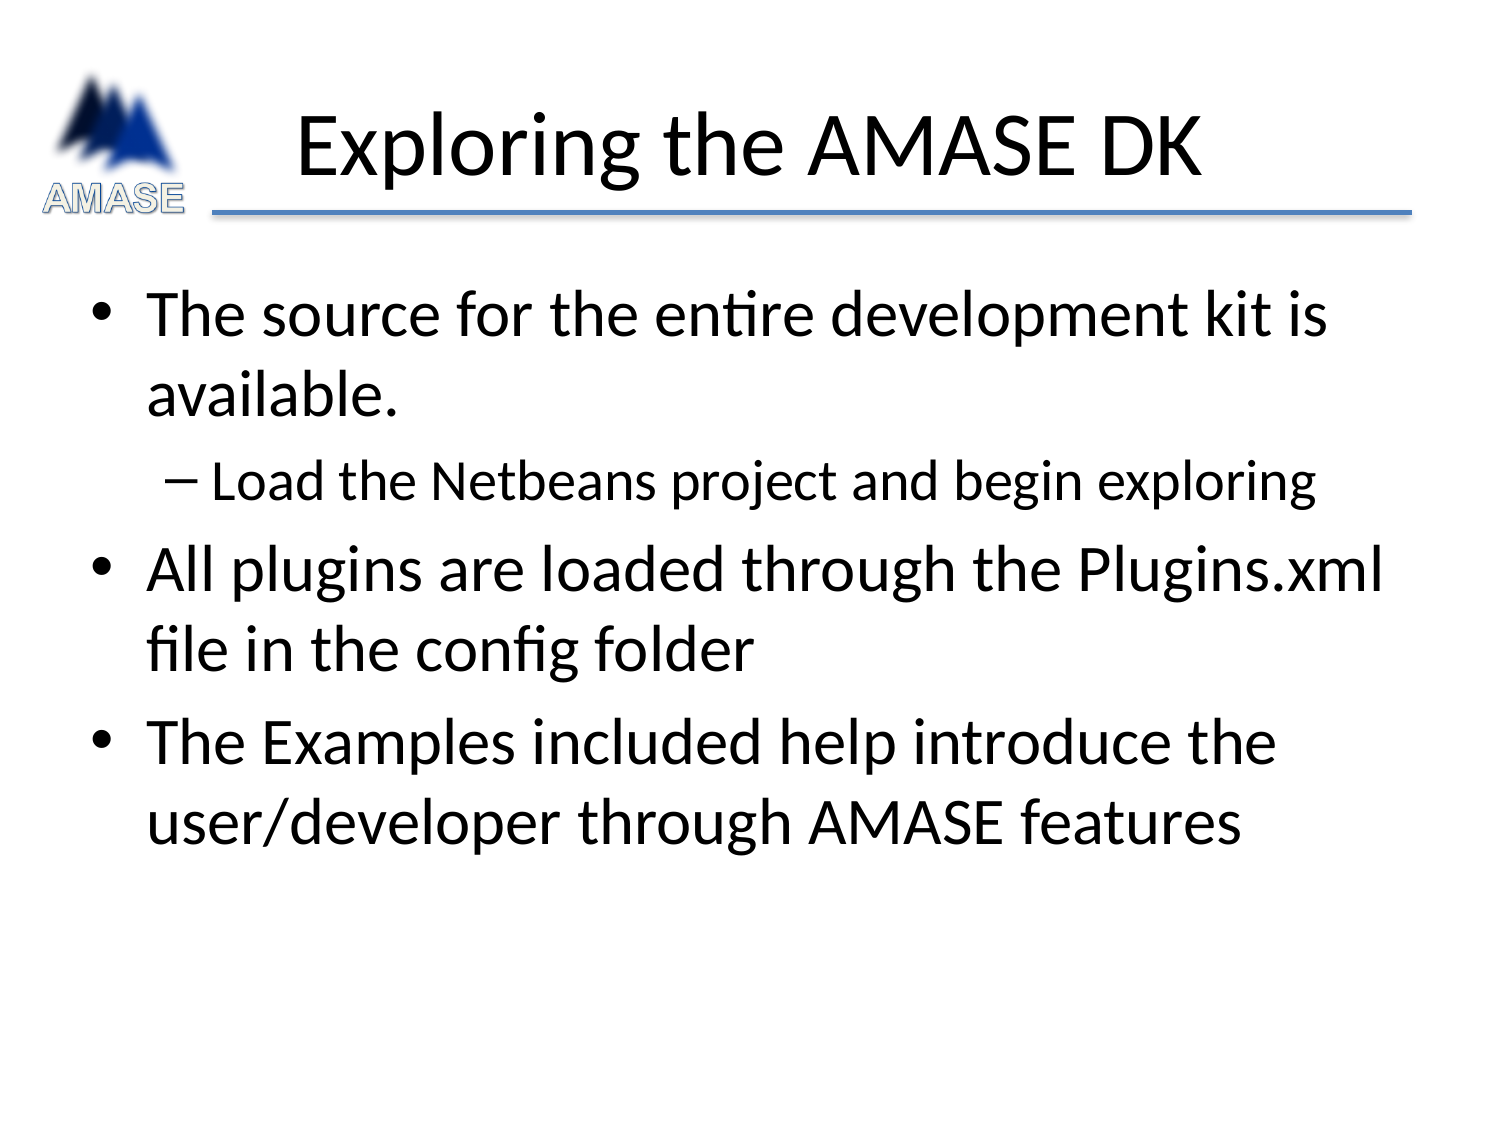

# Exploring the AMASE DK
The source for the entire development kit is available.
Load the Netbeans project and begin exploring
All plugins are loaded through the Plugins.xml file in the config folder
The Examples included help introduce the user/developer through AMASE features